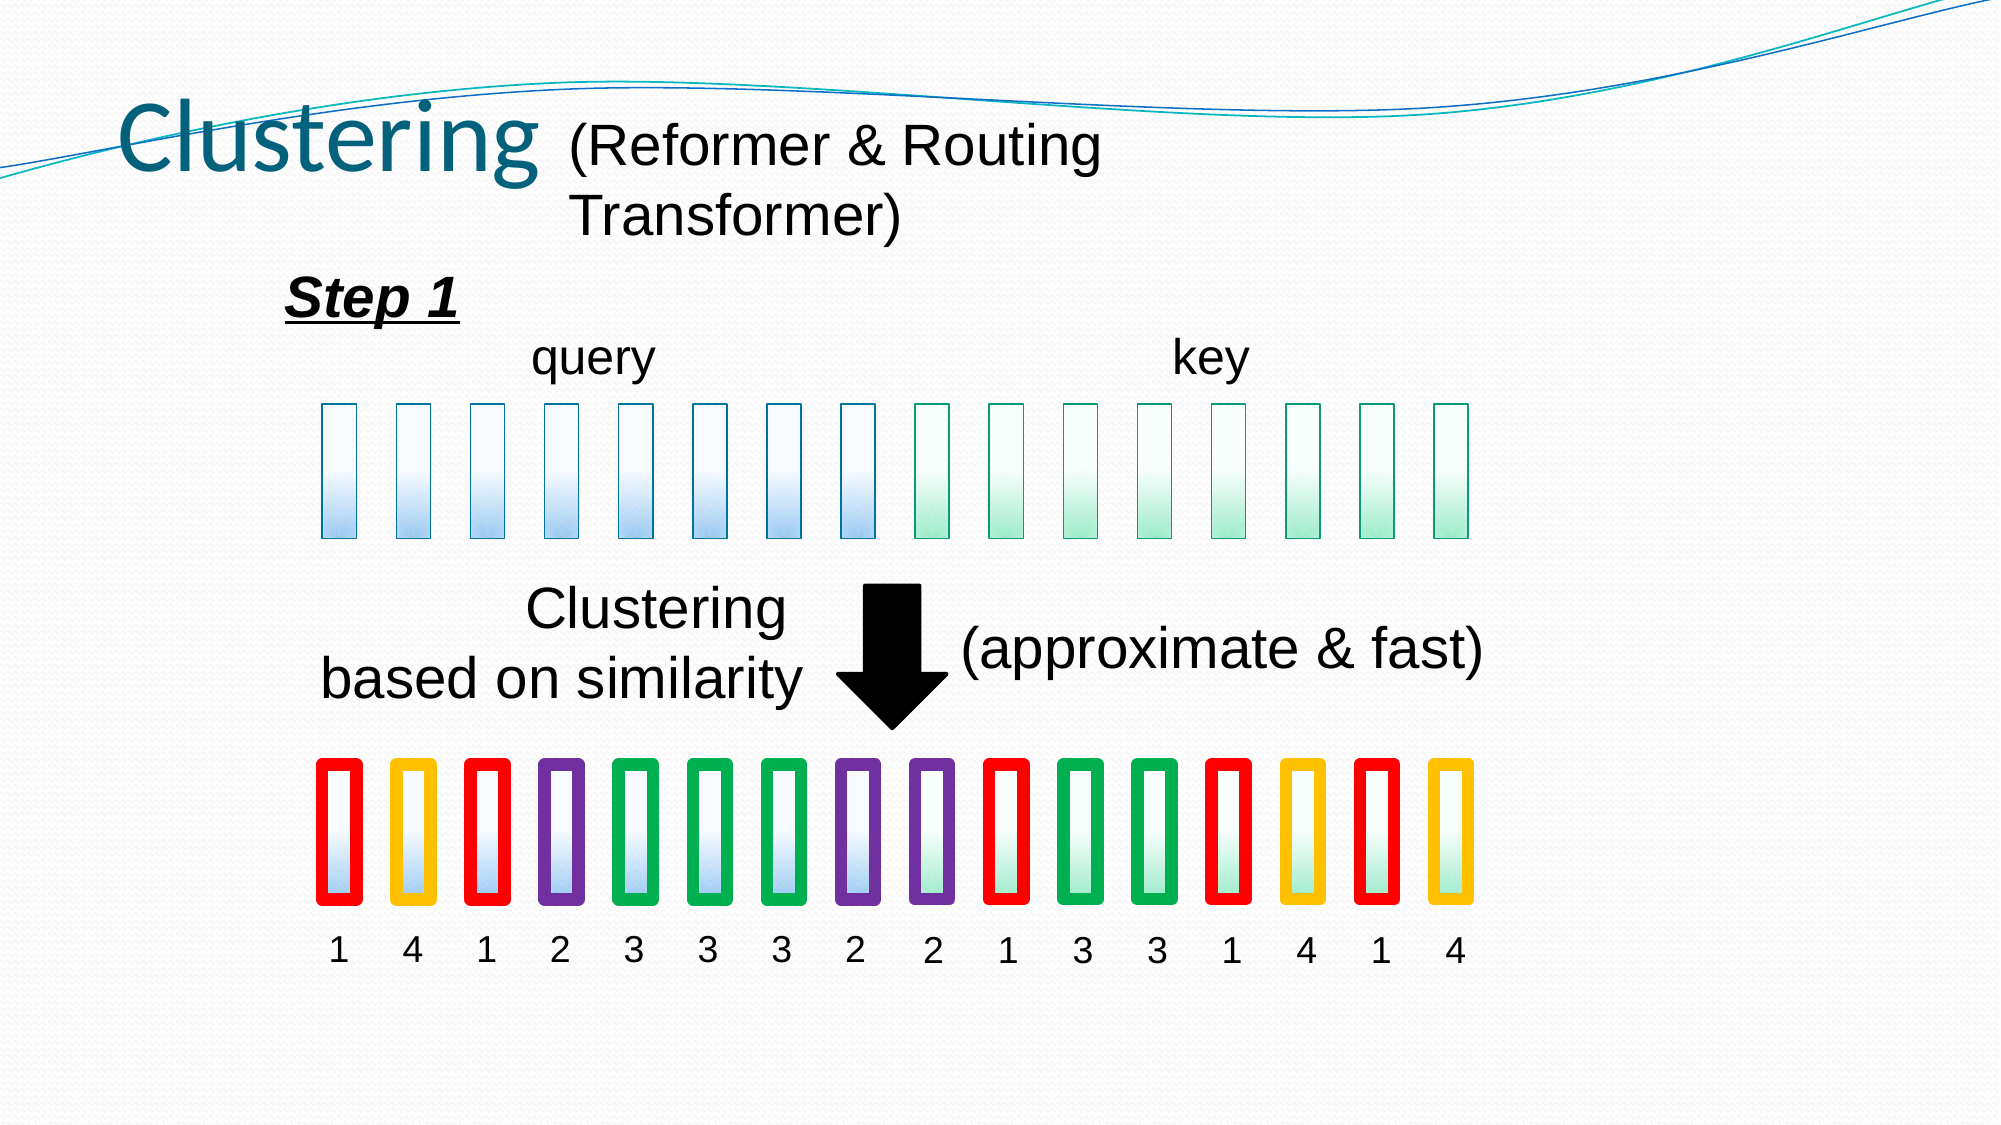

Clustering
(Reformer & Routing Transformer)
Step 1
query
key

Clustering
based on similarity

(approximate & fast)

1
4
1
2
3
3
3
2
2
1
3
3
1
4
1
4